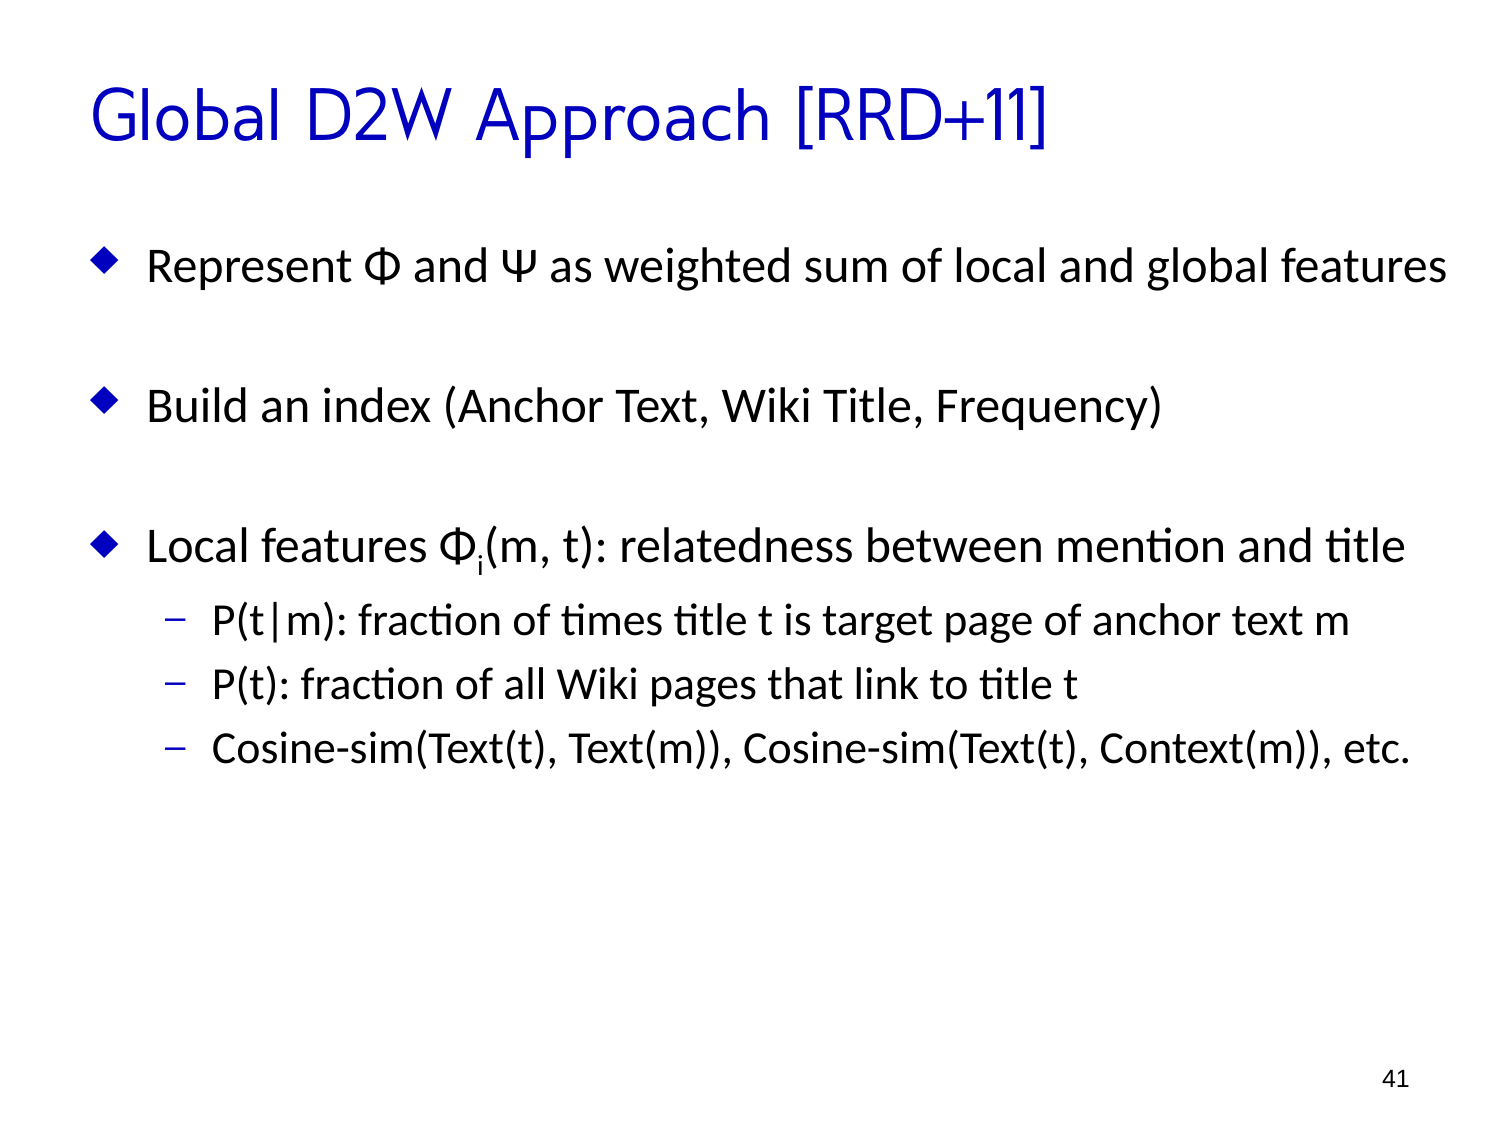

Global D2W Approach [RRD+11]
Represent Φ and Ψ as weighted sum of local and global features

Build an index (Anchor Text, Wiki Title, Frequency)

Local features Φi(m, t): relatedness between mention and title
P(t|m): fraction of times title t is target page of anchor text m
P(t): fraction of all Wiki pages that link to title t
Cosine-sim(Text(t), Text(m)), Cosine-sim(Text(t), Context(m)), etc.
41